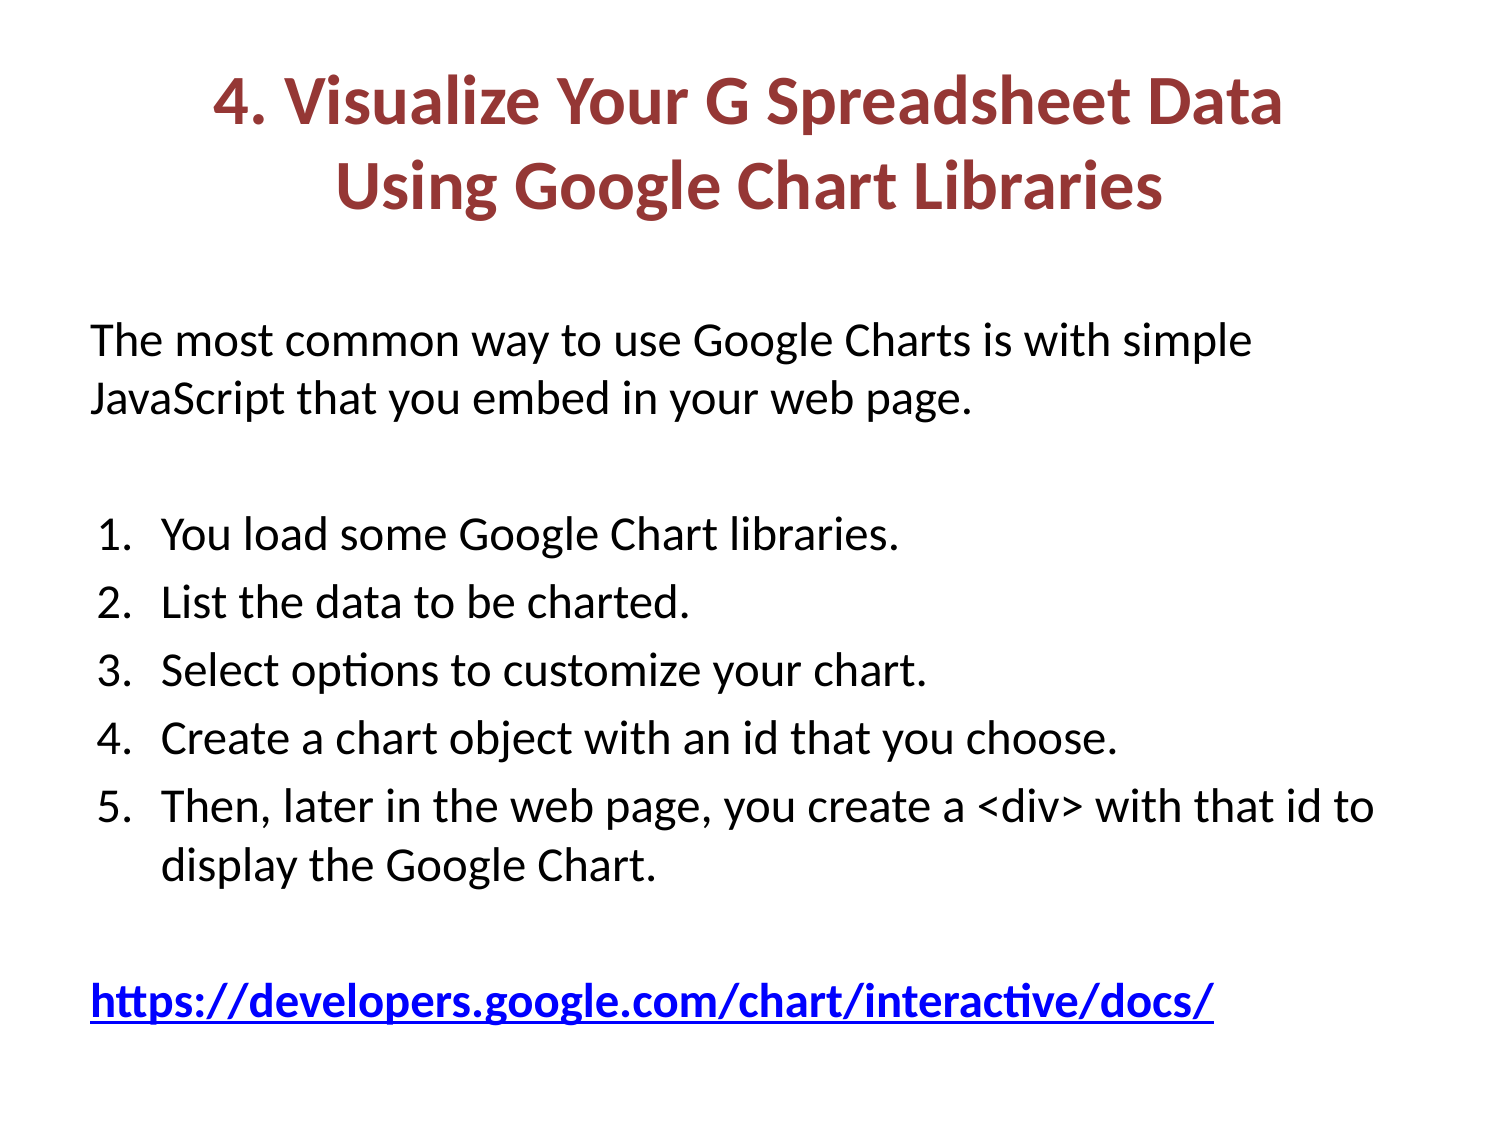

# 4. Visualize Your G Spreadsheet Data Using Google Chart Libraries
The most common way to use Google Charts is with simple JavaScript that you embed in your web page.

You load some Google Chart libraries.
List the data to be charted.
Select options to customize your chart.
Create a chart object with an id that you choose.
Then, later in the web page, you create a <div> with that id to display the Google Chart.

https://developers.google.com/chart/interactive/docs/